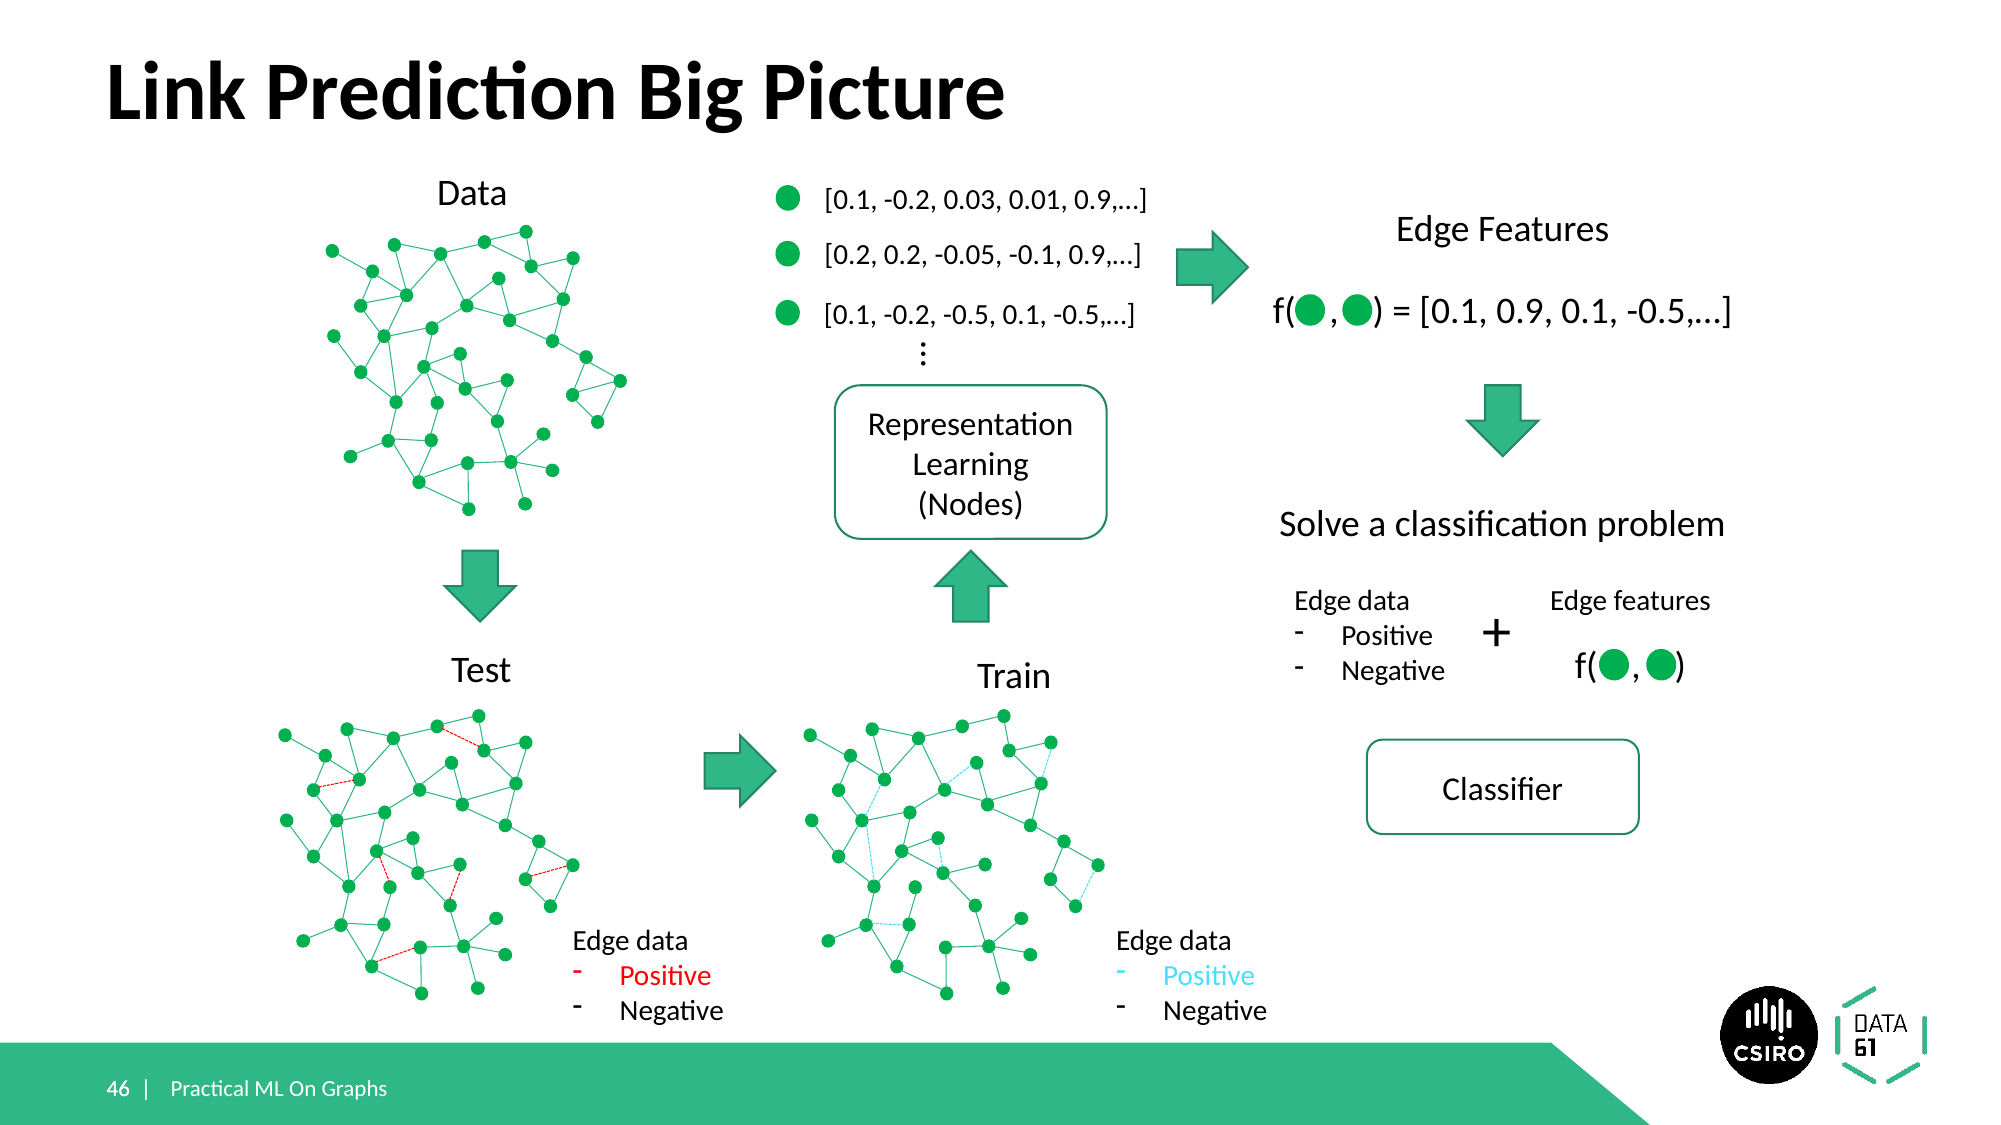

# Link Prediction Big Picture
Data

[0.1, -0.2, 0.03, 0.01, 0.9,…]

[0.2, 0.2, -0.05, -0.1, 0.9,…]

[0.1, -0.2, -0.5, 0.1, -0.5,…]

…
Edge Features
f(    ,    ) = [0.1, 0.9, 0.1, -0.5,…]

Representation Learning (Nodes)

Solve a classification problem
Edge data
Positive
Negative
Edge features
f(    ,    )

+
Classifier

Test

Edge data
Positive
Negative
Train

Edge data
Positive
Negative

46  |
46  |
Practical ML On Graphs